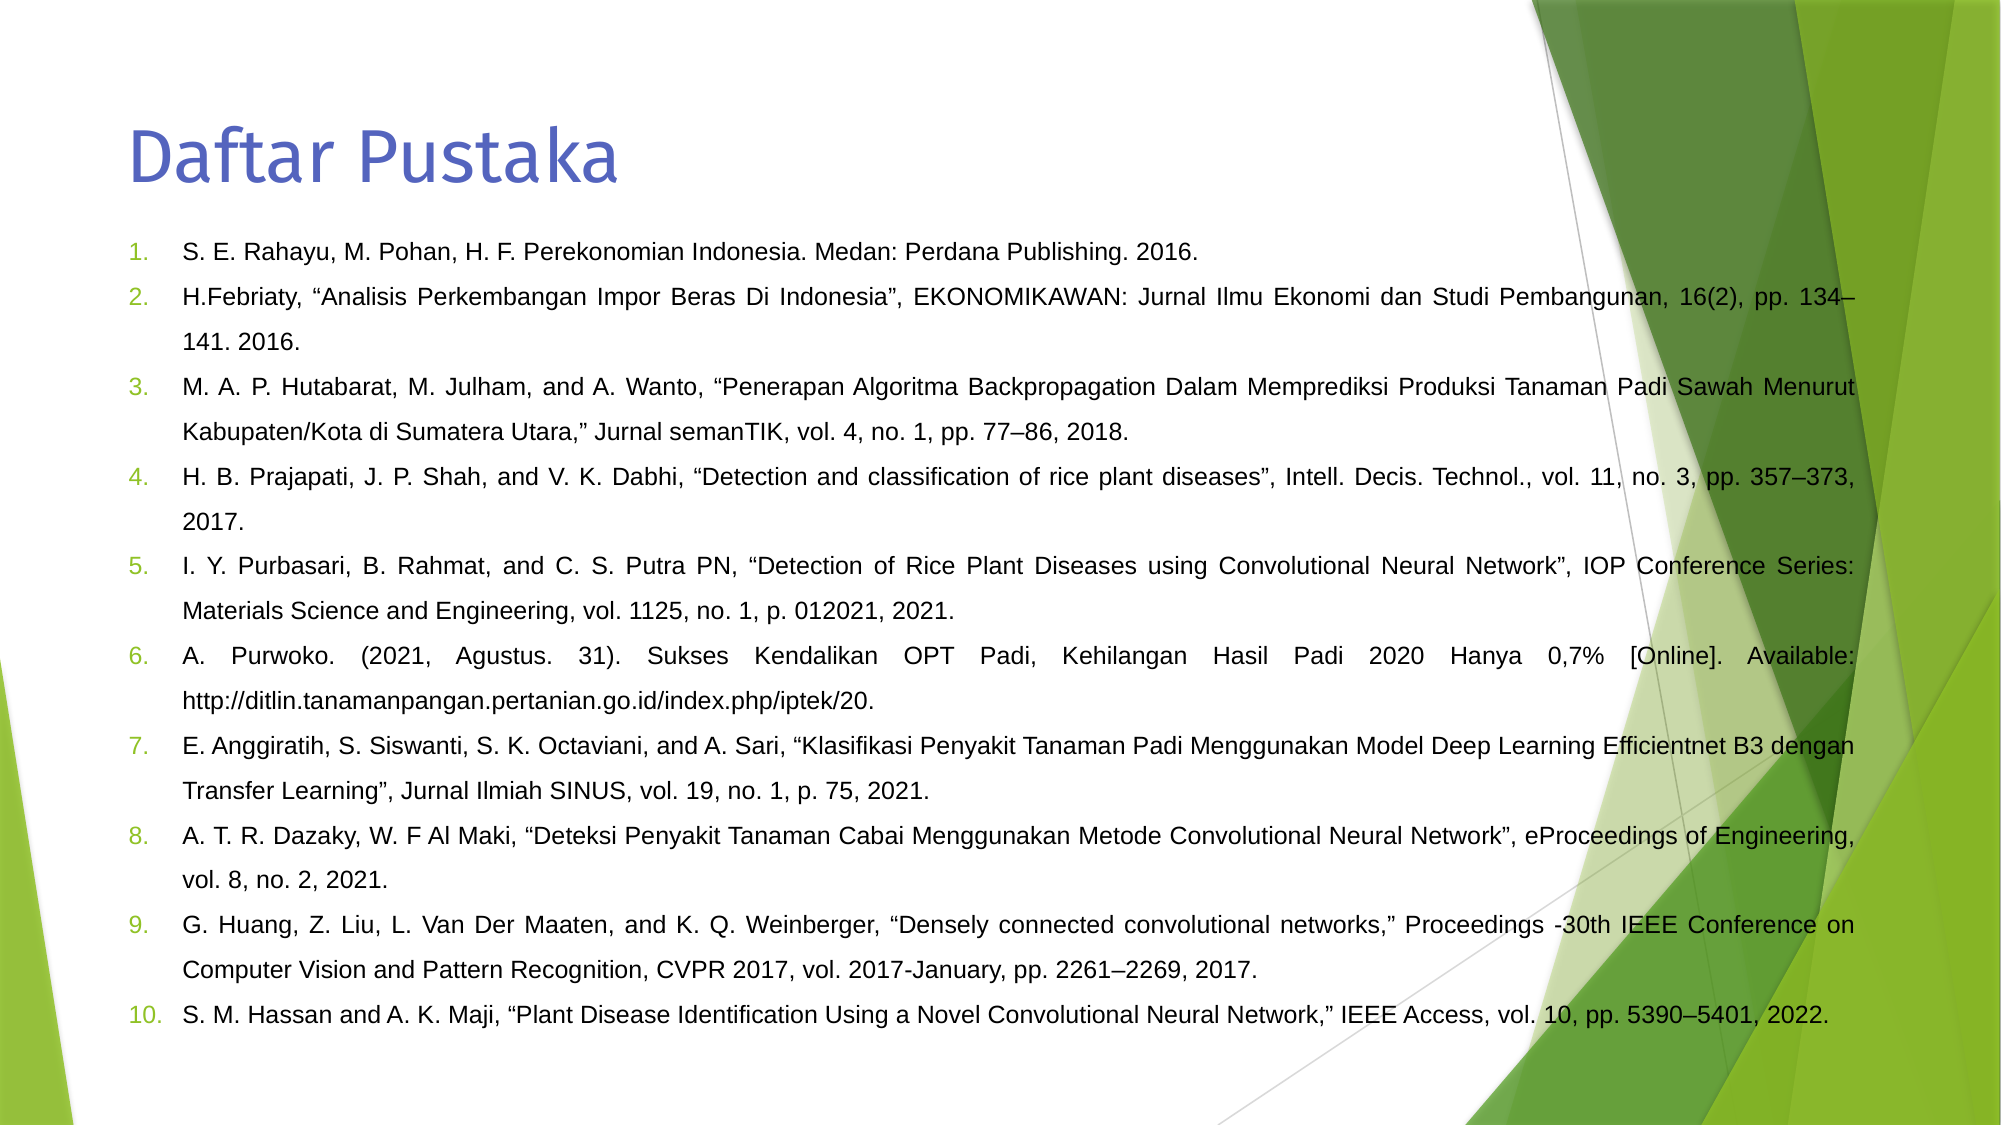

# Daftar Pustaka
S. E. Rahayu, M. Pohan, H. F. Perekonomian Indonesia. Medan: Perdana Publishing. 2016.
H.Febriaty, “Analisis Perkembangan Impor Beras Di Indonesia”, EKONOMIKAWAN: Jurnal Ilmu Ekonomi dan Studi Pembangunan, 16(2), pp. 134–141. 2016.
M. A. P. Hutabarat, M. Julham, and A. Wanto, “Penerapan Algoritma Backpropagation Dalam Memprediksi Produksi Tanaman Padi Sawah Menurut Kabupaten/Kota di Sumatera Utara,” Jurnal semanTIK, vol. 4, no. 1, pp. 77–86, 2018.
H. B. Prajapati, J. P. Shah, and V. K. Dabhi, “Detection and classification of rice plant diseases”, Intell. Decis. Technol., vol. 11, no. 3, pp. 357–373, 2017.
I. Y. Purbasari, B. Rahmat, and C. S. Putra PN, “Detection of Rice Plant Diseases using Convolutional Neural Network”, IOP Conference Series: Materials Science and Engineering, vol. 1125, no. 1, p. 012021, 2021.
A. Purwoko. (2021, Agustus. 31). Sukses Kendalikan OPT Padi, Kehilangan Hasil Padi 2020 Hanya 0,7% [Online]. Available: http://ditlin.tanamanpangan.pertanian.go.id/index.php/iptek/20.
E. Anggiratih, S. Siswanti, S. K. Octaviani, and A. Sari, “Klasifikasi Penyakit Tanaman Padi Menggunakan Model Deep Learning Efficientnet B3 dengan Transfer Learning”, Jurnal Ilmiah SINUS, vol. 19, no. 1, p. 75, 2021.
A. T. R. Dazaky, W. F Al Maki, “Deteksi Penyakit Tanaman Cabai Menggunakan Metode Convolutional Neural Network”, eProceedings of Engineering, vol. 8, no. 2, 2021.
G. Huang, Z. Liu, L. Van Der Maaten, and K. Q. Weinberger, “Densely connected convolutional networks,” Proceedings -30th IEEE Conference on Computer Vision and Pattern Recognition, CVPR 2017, vol. 2017-January, pp. 2261–2269, 2017.
S. M. Hassan and A. K. Maji, “Plant Disease Identification Using a Novel Convolutional Neural Network,” IEEE Access, vol. 10, pp. 5390–5401, 2022.